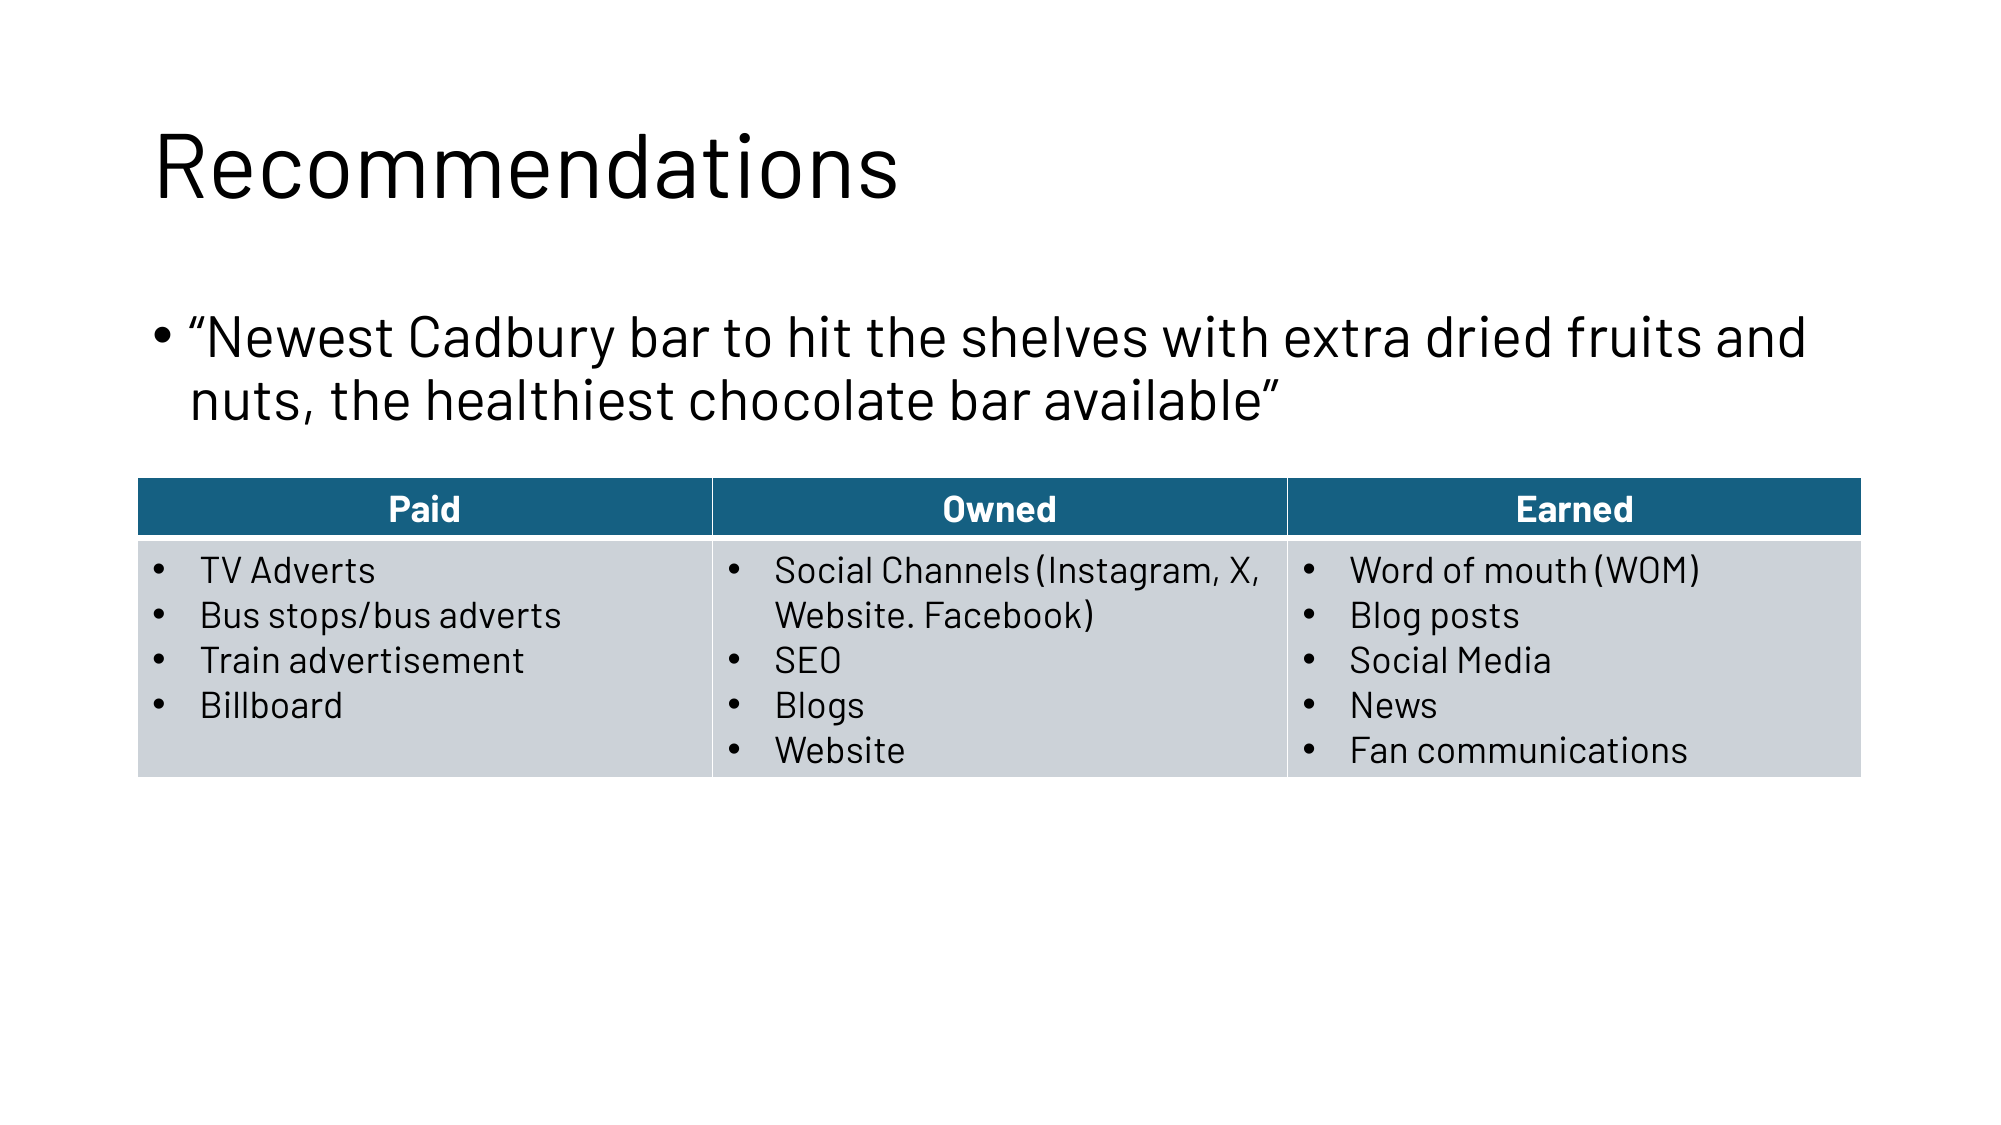

# Recommendations
“Newest Cadbury bar to hit the shelves with extra dried fruits and nuts, the healthiest chocolate bar available”
| Paid | Owned | Earned |
| --- | --- | --- |
| TV Adverts Bus stops/bus adverts Train advertisement Billboard | Social Channels (Instagram, X, Website. Facebook) SEO Blogs Website | Word of mouth (WOM) Blog posts Social Media News Fan communications |